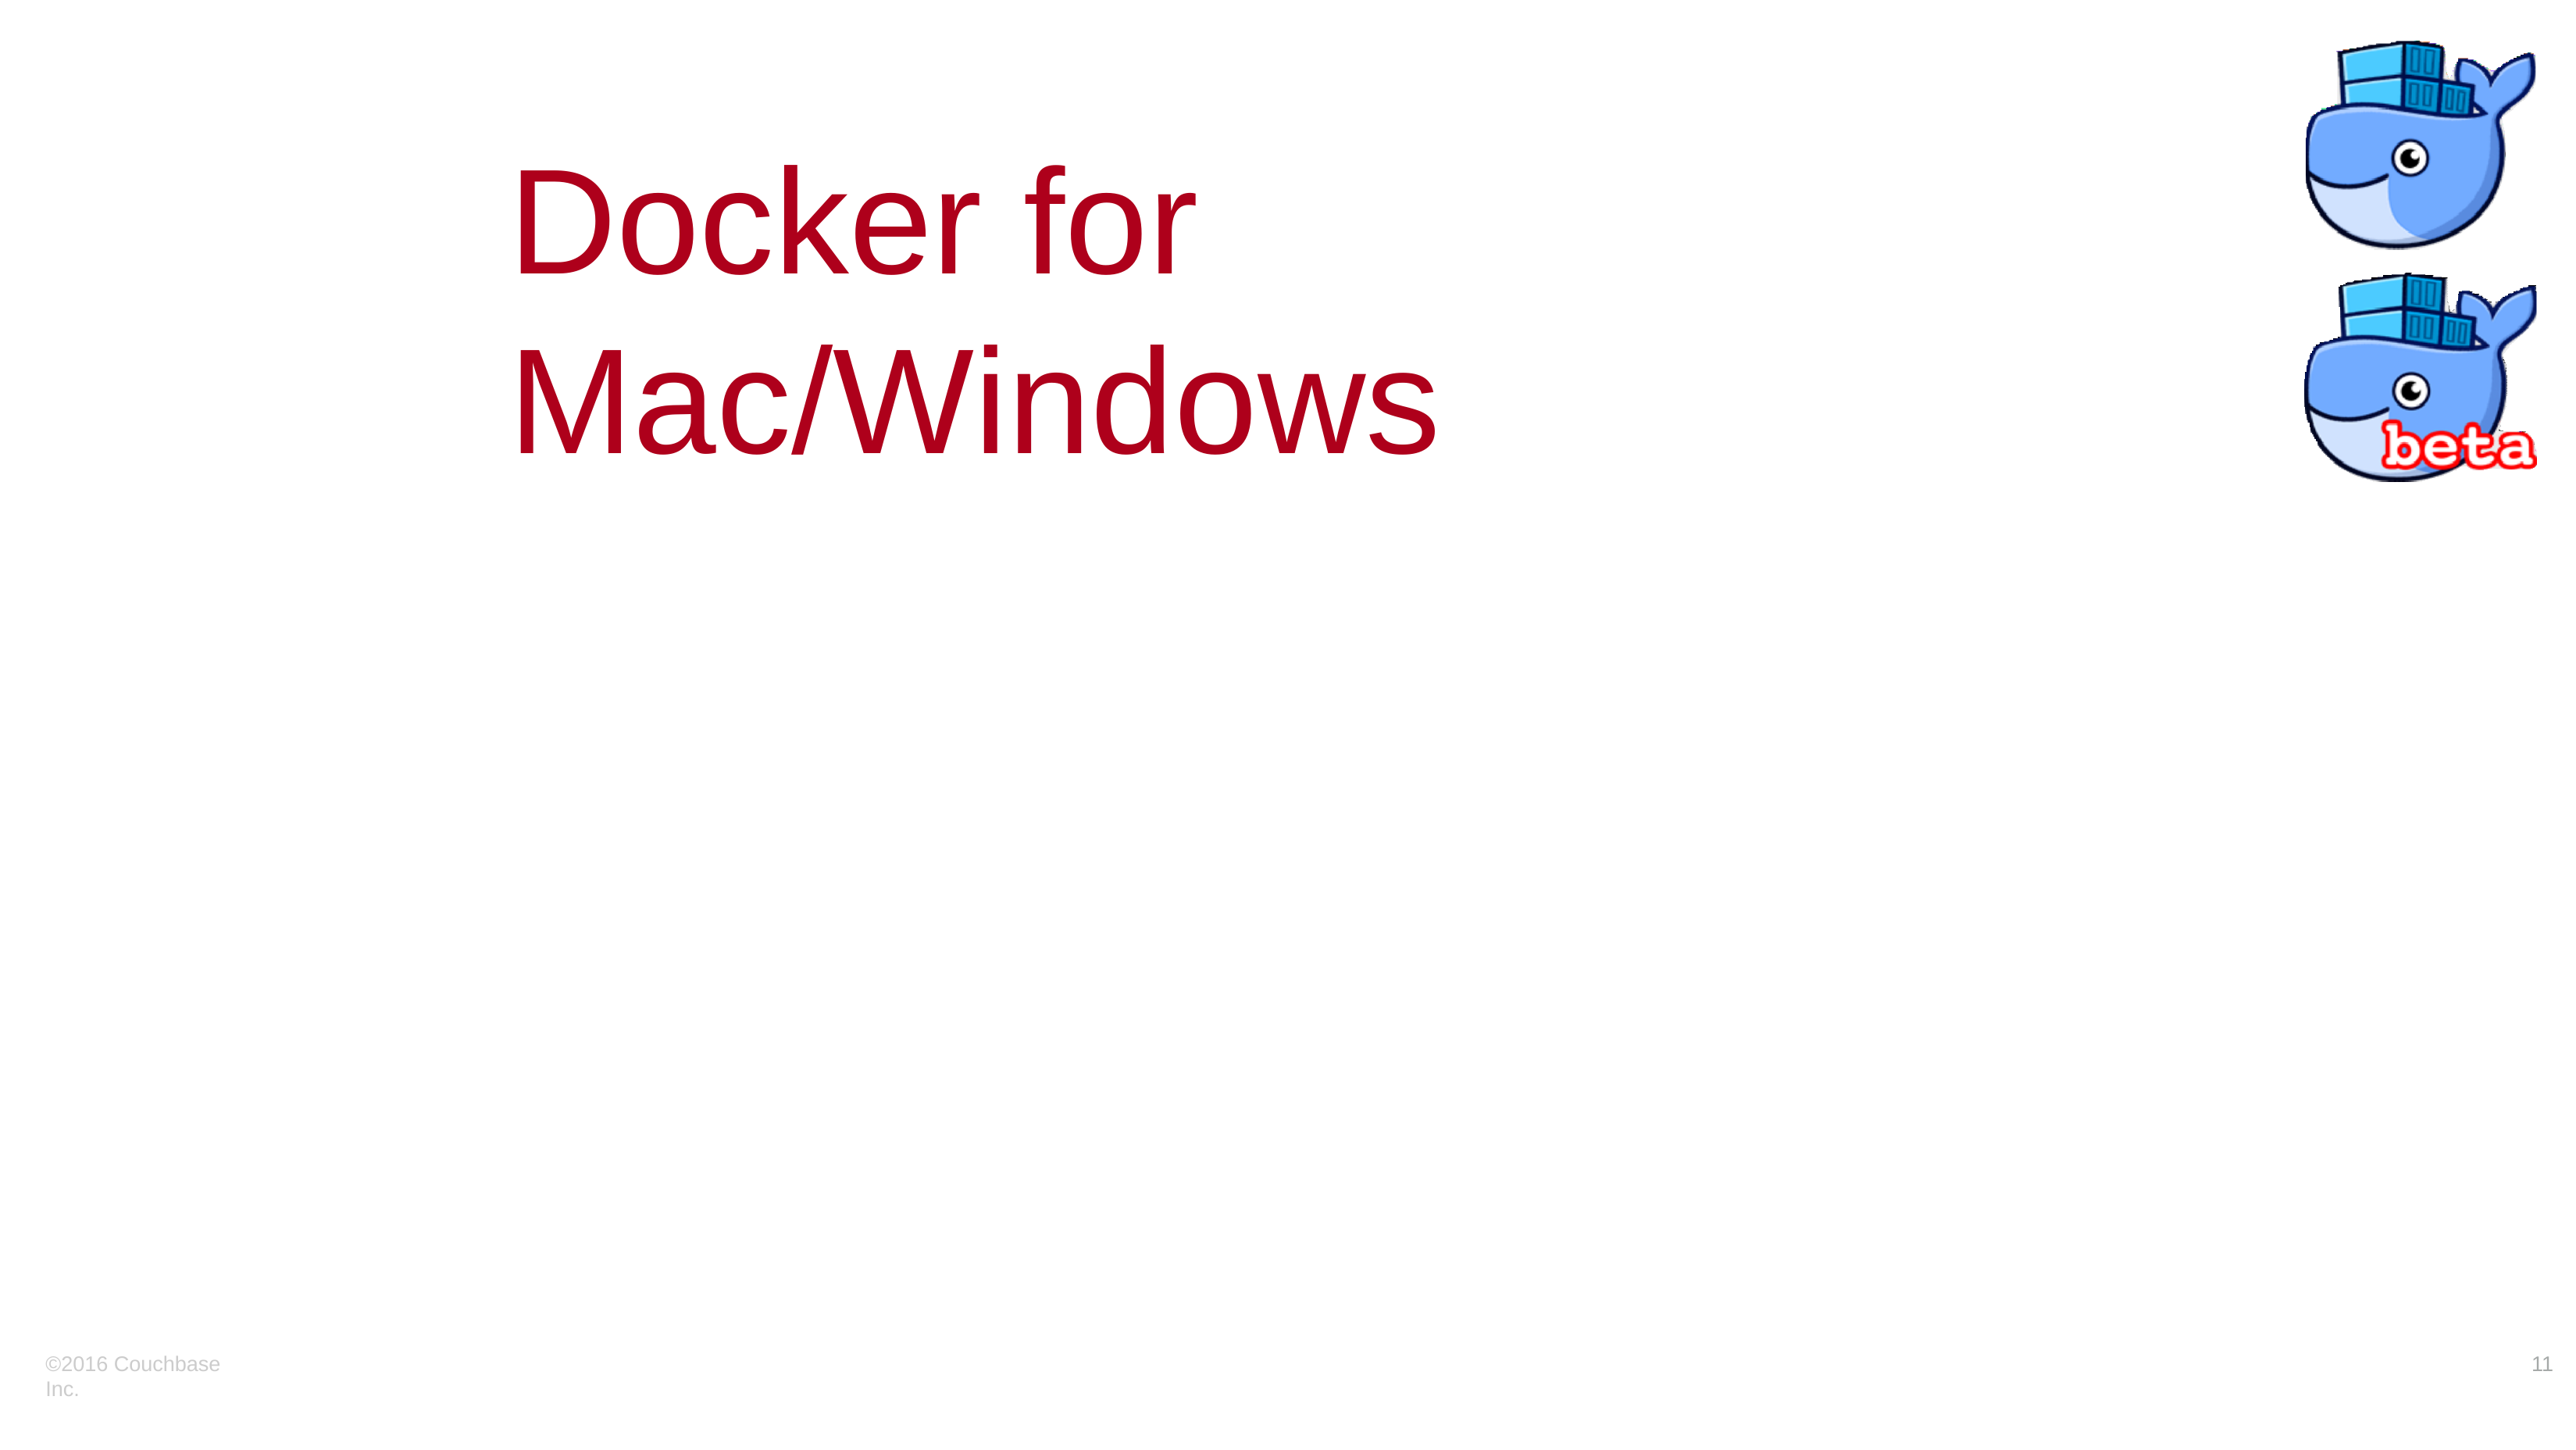

# Docker for Mac/Windows

©2016 Couchbase Inc.
11